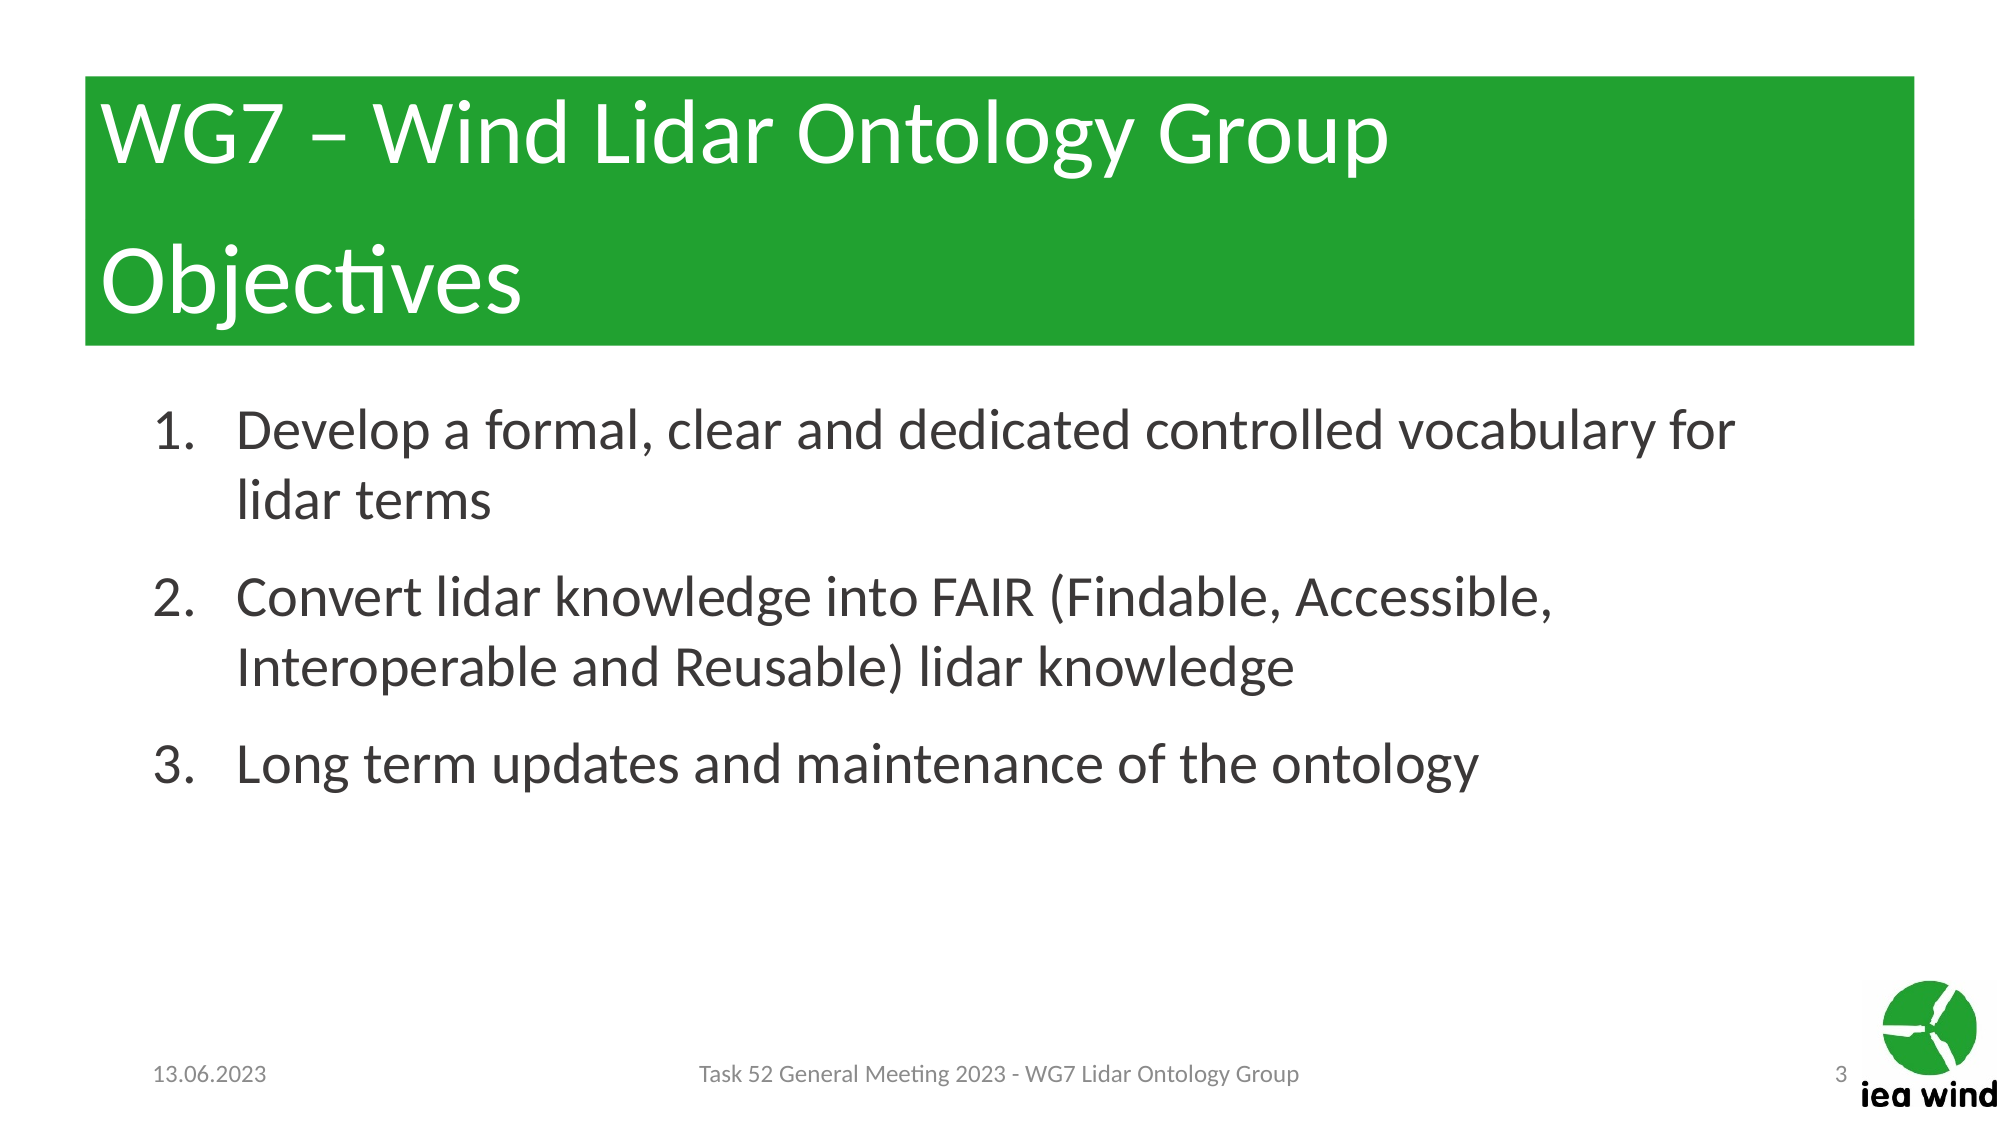

WG7 – Wind Lidar Ontology Group
Objectives
Develop a formal, clear and dedicated controlled vocabulary for lidar terms
Convert lidar knowledge into FAIR (Findable, Accessible, Interoperable and Reusable) lidar knowledge
Long term updates and maintenance of the ontology

13.06.2023
Task 52 General Meeting 2023 - WG7 Lidar Ontology Group
3